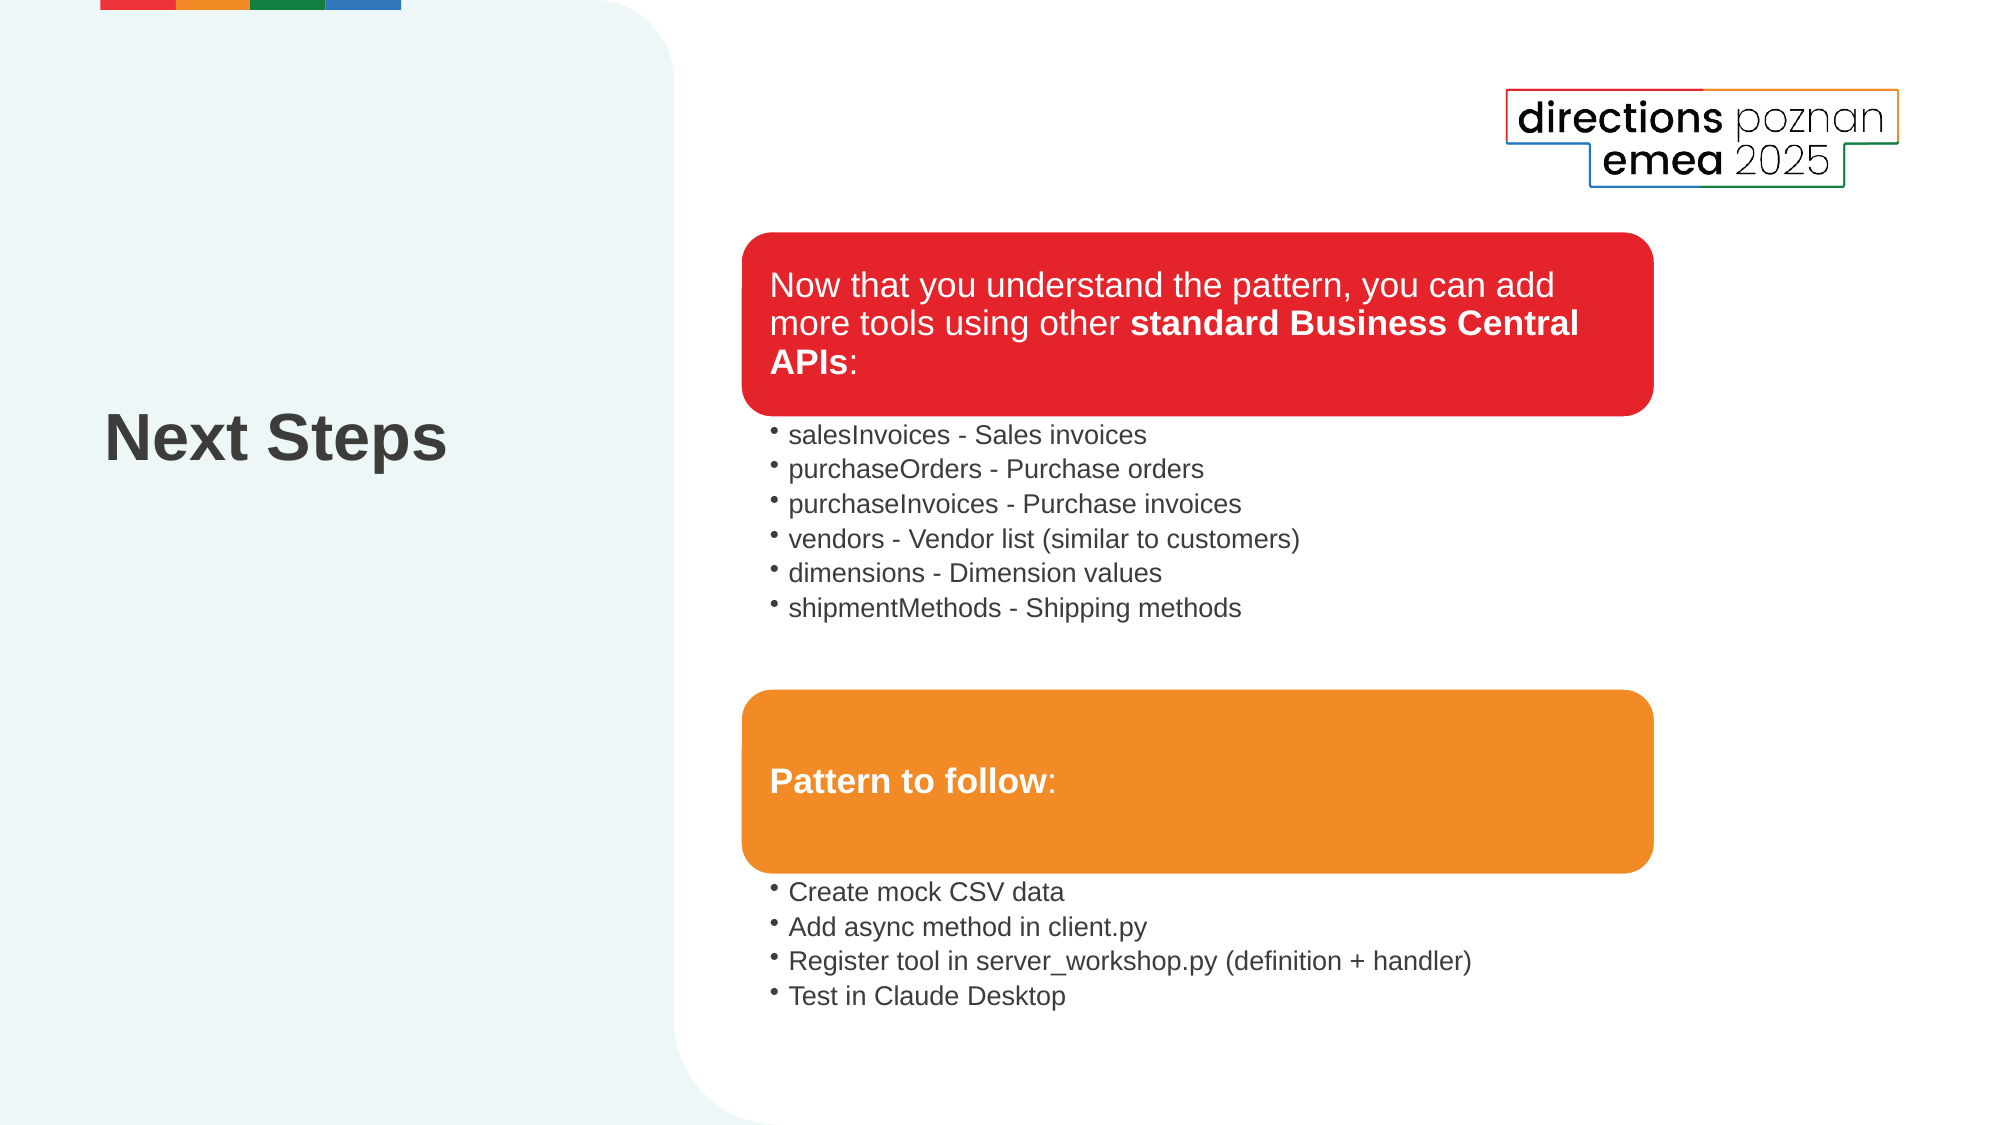

Now that you understand the pattern, you can add more tools using other standard Business Central APIs:
salesInvoices - Sales invoices
purchaseOrders - Purchase orders
purchaseInvoices - Purchase invoices
vendors - Vendor list (similar to customers)
dimensions - Dimension values
shipmentMethods - Shipping methods
Pattern to follow:
Create mock CSV data
Add async method in client.py
Register tool in server_workshop.py (definition + handler)
Test in Claude Desktop
# Next Steps